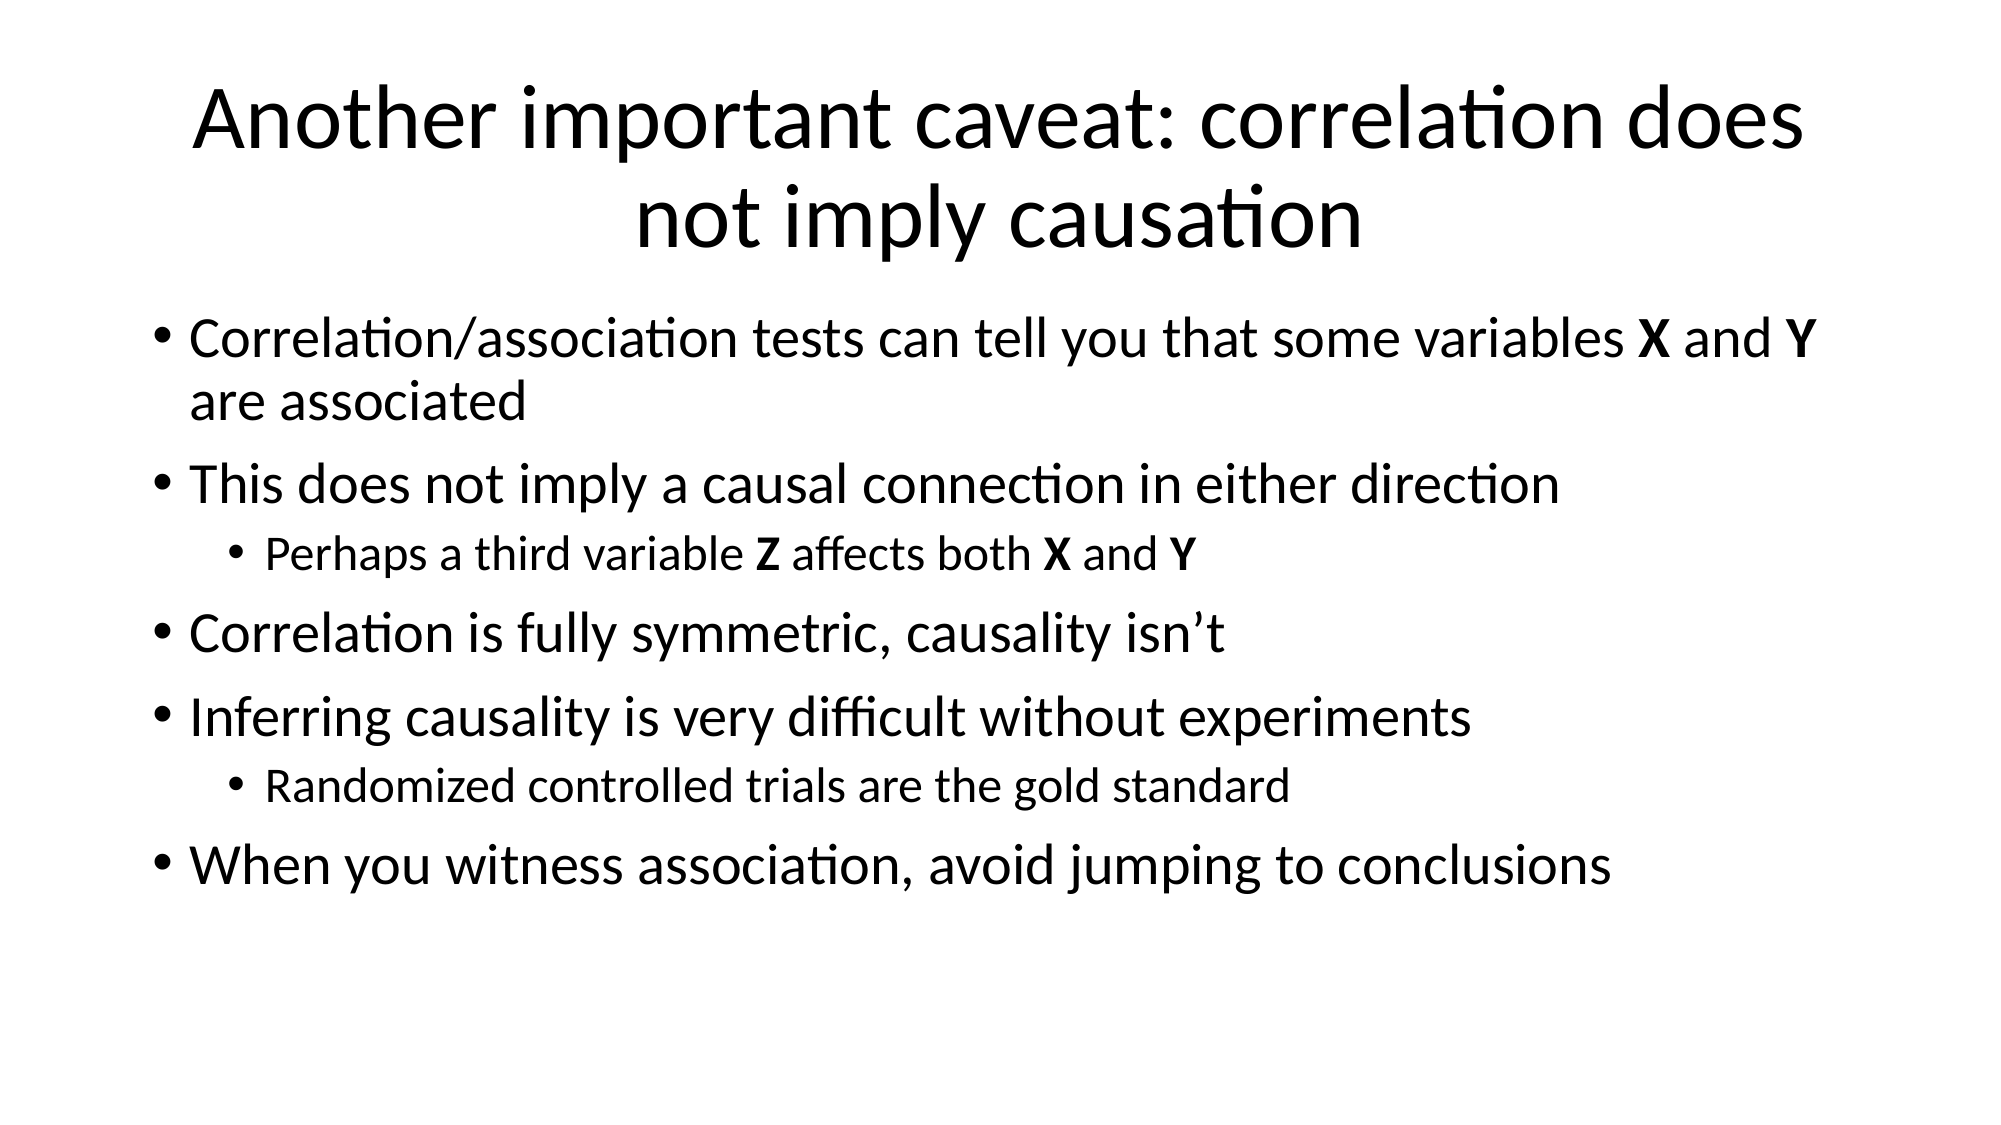

# Another important caveat: correlation does not imply causation
Correlation/association tests can tell you that some variables X and Y are associated
This does not imply a causal connection in either direction
Perhaps a third variable Z affects both X and Y
Correlation is fully symmetric, causality isn’t
Inferring causality is very difficult without experiments
Randomized controlled trials are the gold standard
When you witness association, avoid jumping to conclusions